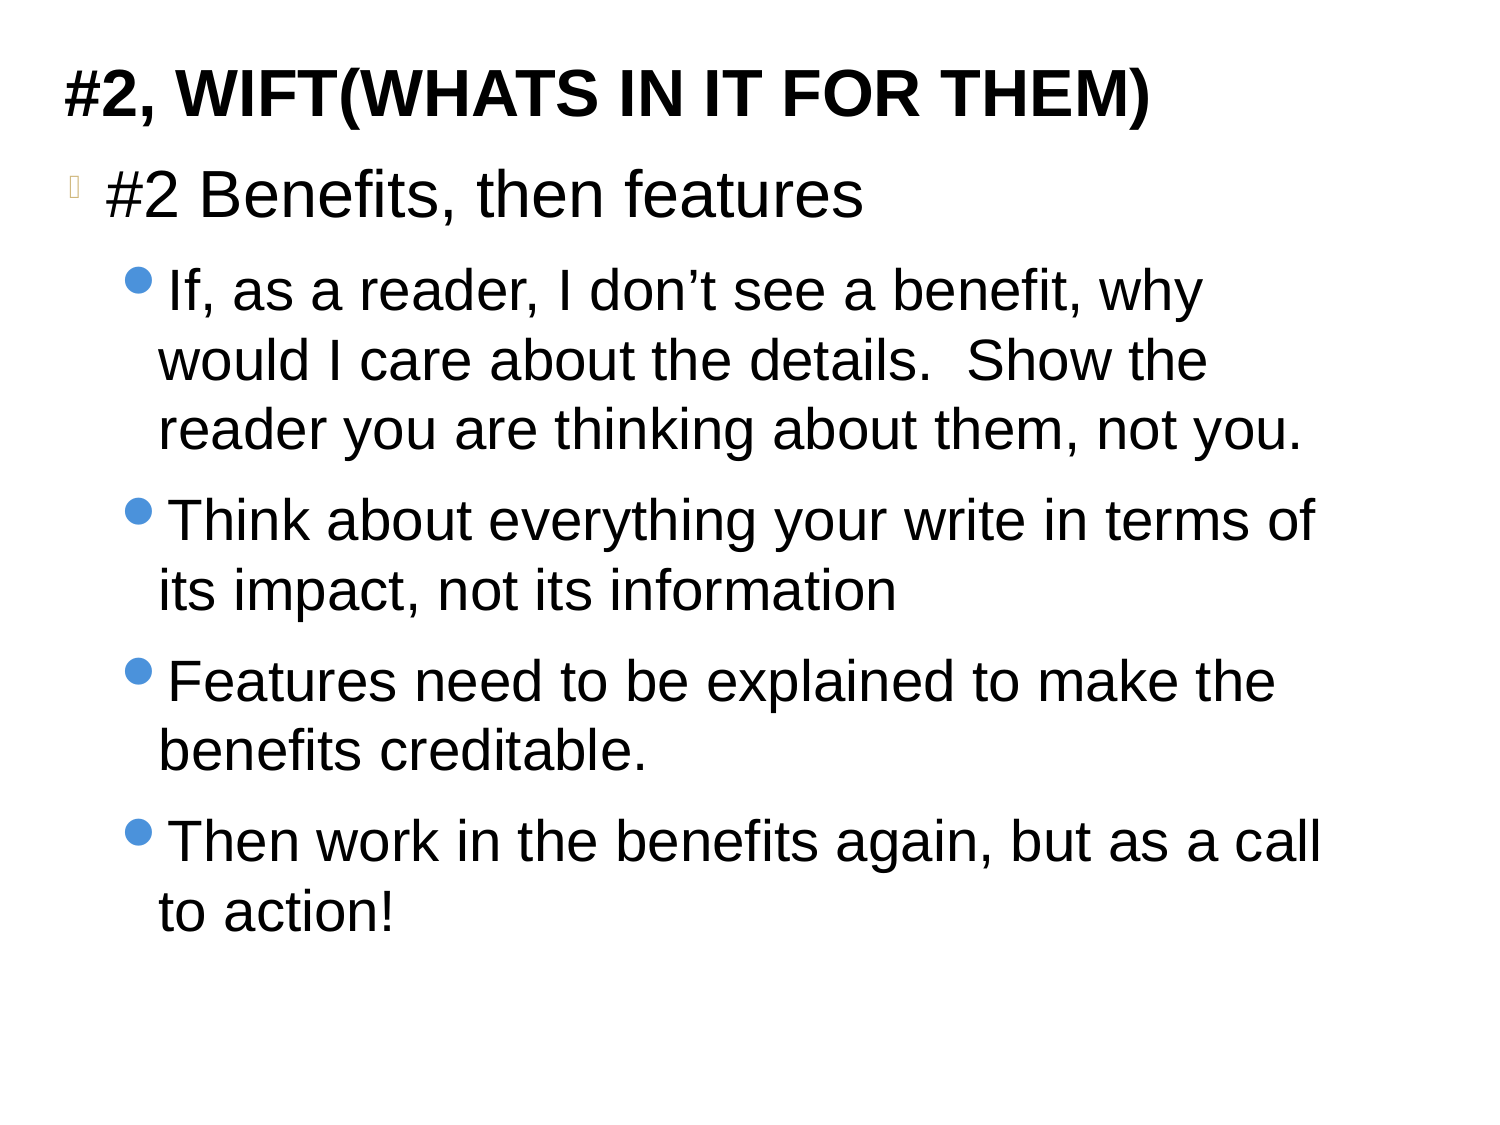

#2, WIFT(WHATS IN IT FOR THEM)
#2 Benefits, then features
If, as a reader, I don’t see a benefit, why would I care about the details.  Show the reader you are thinking about them, not you.
Think about everything your write in terms of its impact, not its information
Features need to be explained to make the benefits creditable.
Then work in the benefits again, but as a call to action!